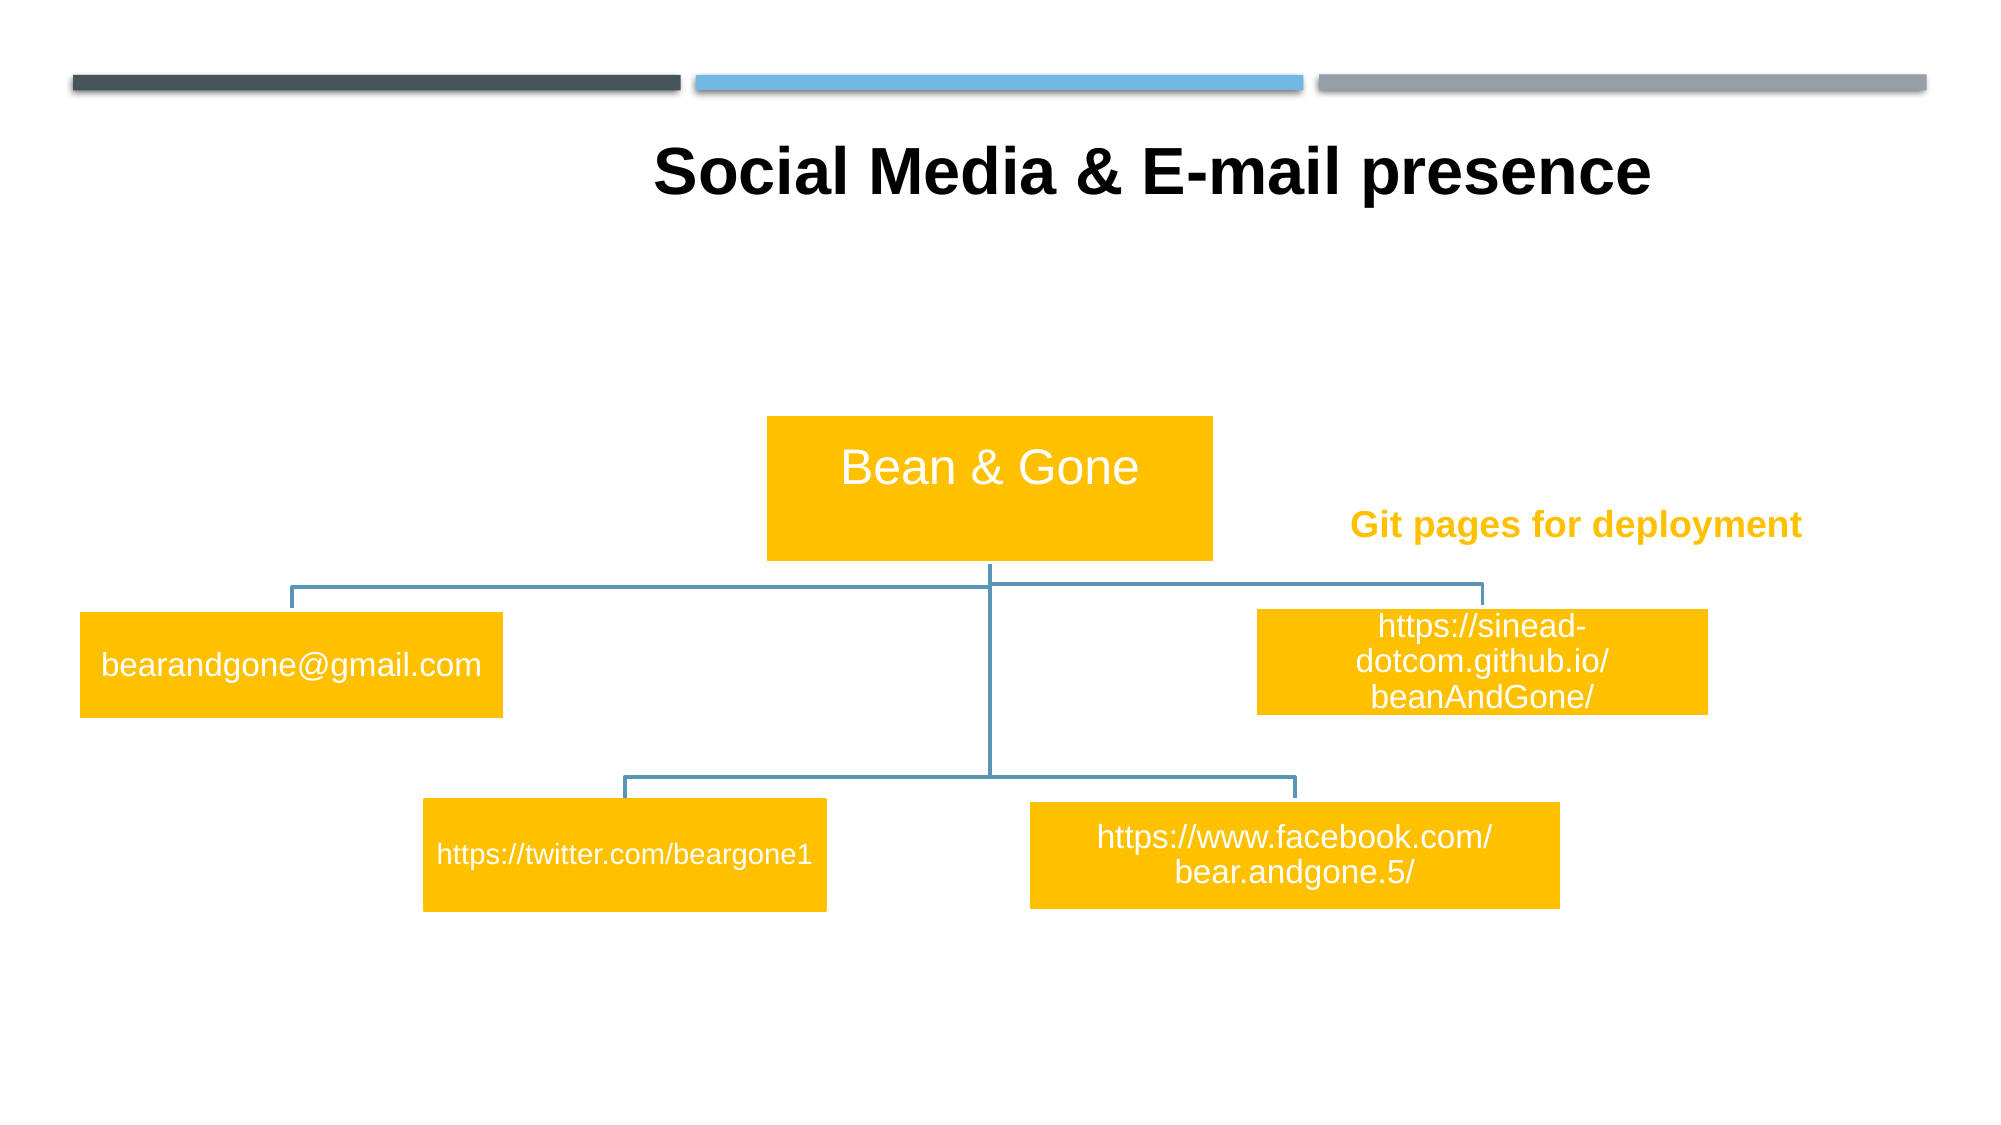

Bean & Gone

bearandgone@gmail.com
https://twitter.com/beargone1
https://www.facebook.com/bear.andgone.5/
https://sinead-dotcom.github.io/beanAndGone/
Social Media & E-mail presence
Git pages for deployment